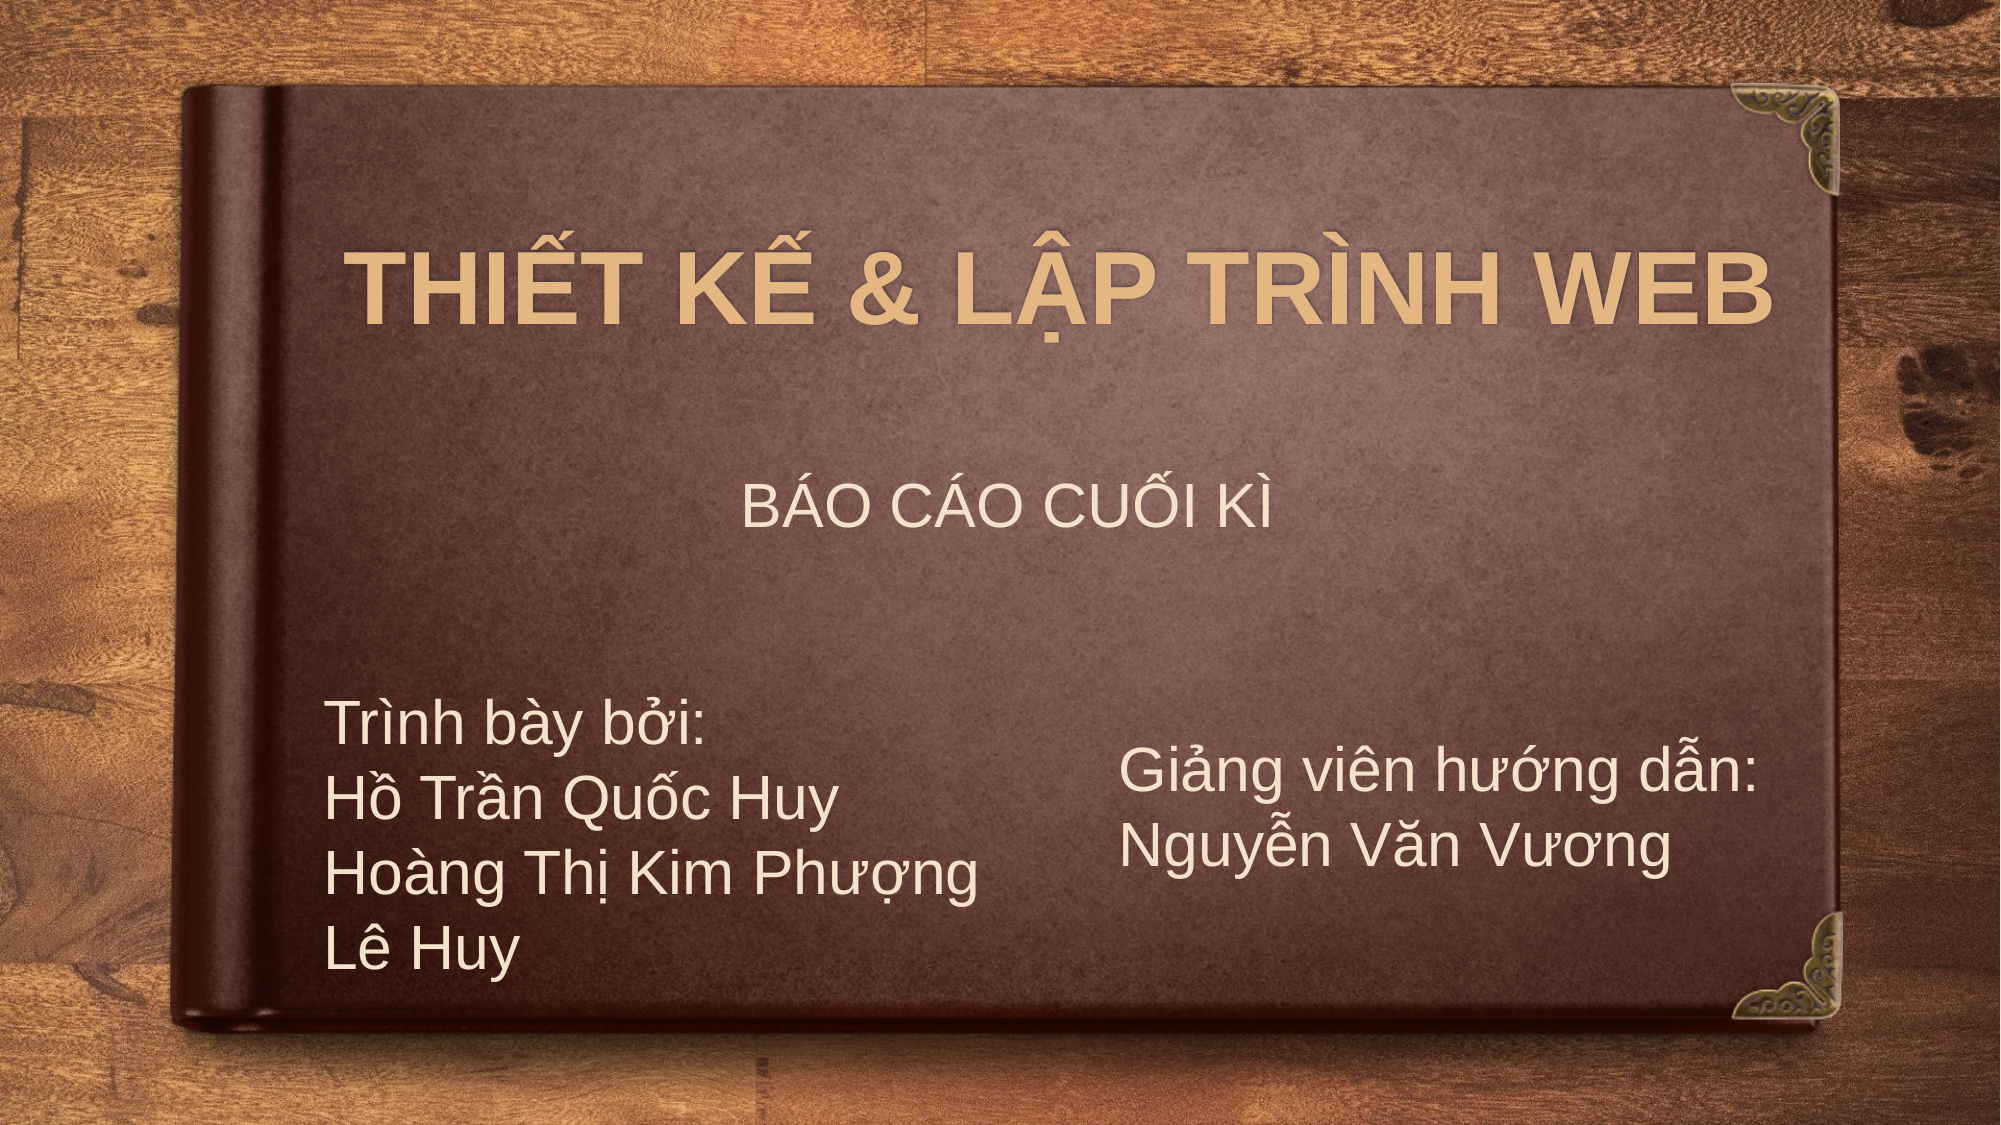

# THIẾT KẾ & LẬP TRÌNH WEB
BÁO CÁO CUỐI KÌ
Trình bày bởi:
Hồ Trần Quốc Huy
Hoàng Thị Kim Phượng
Lê Huy
Giảng viên hướng dẫn:
Nguyễn Văn Vương